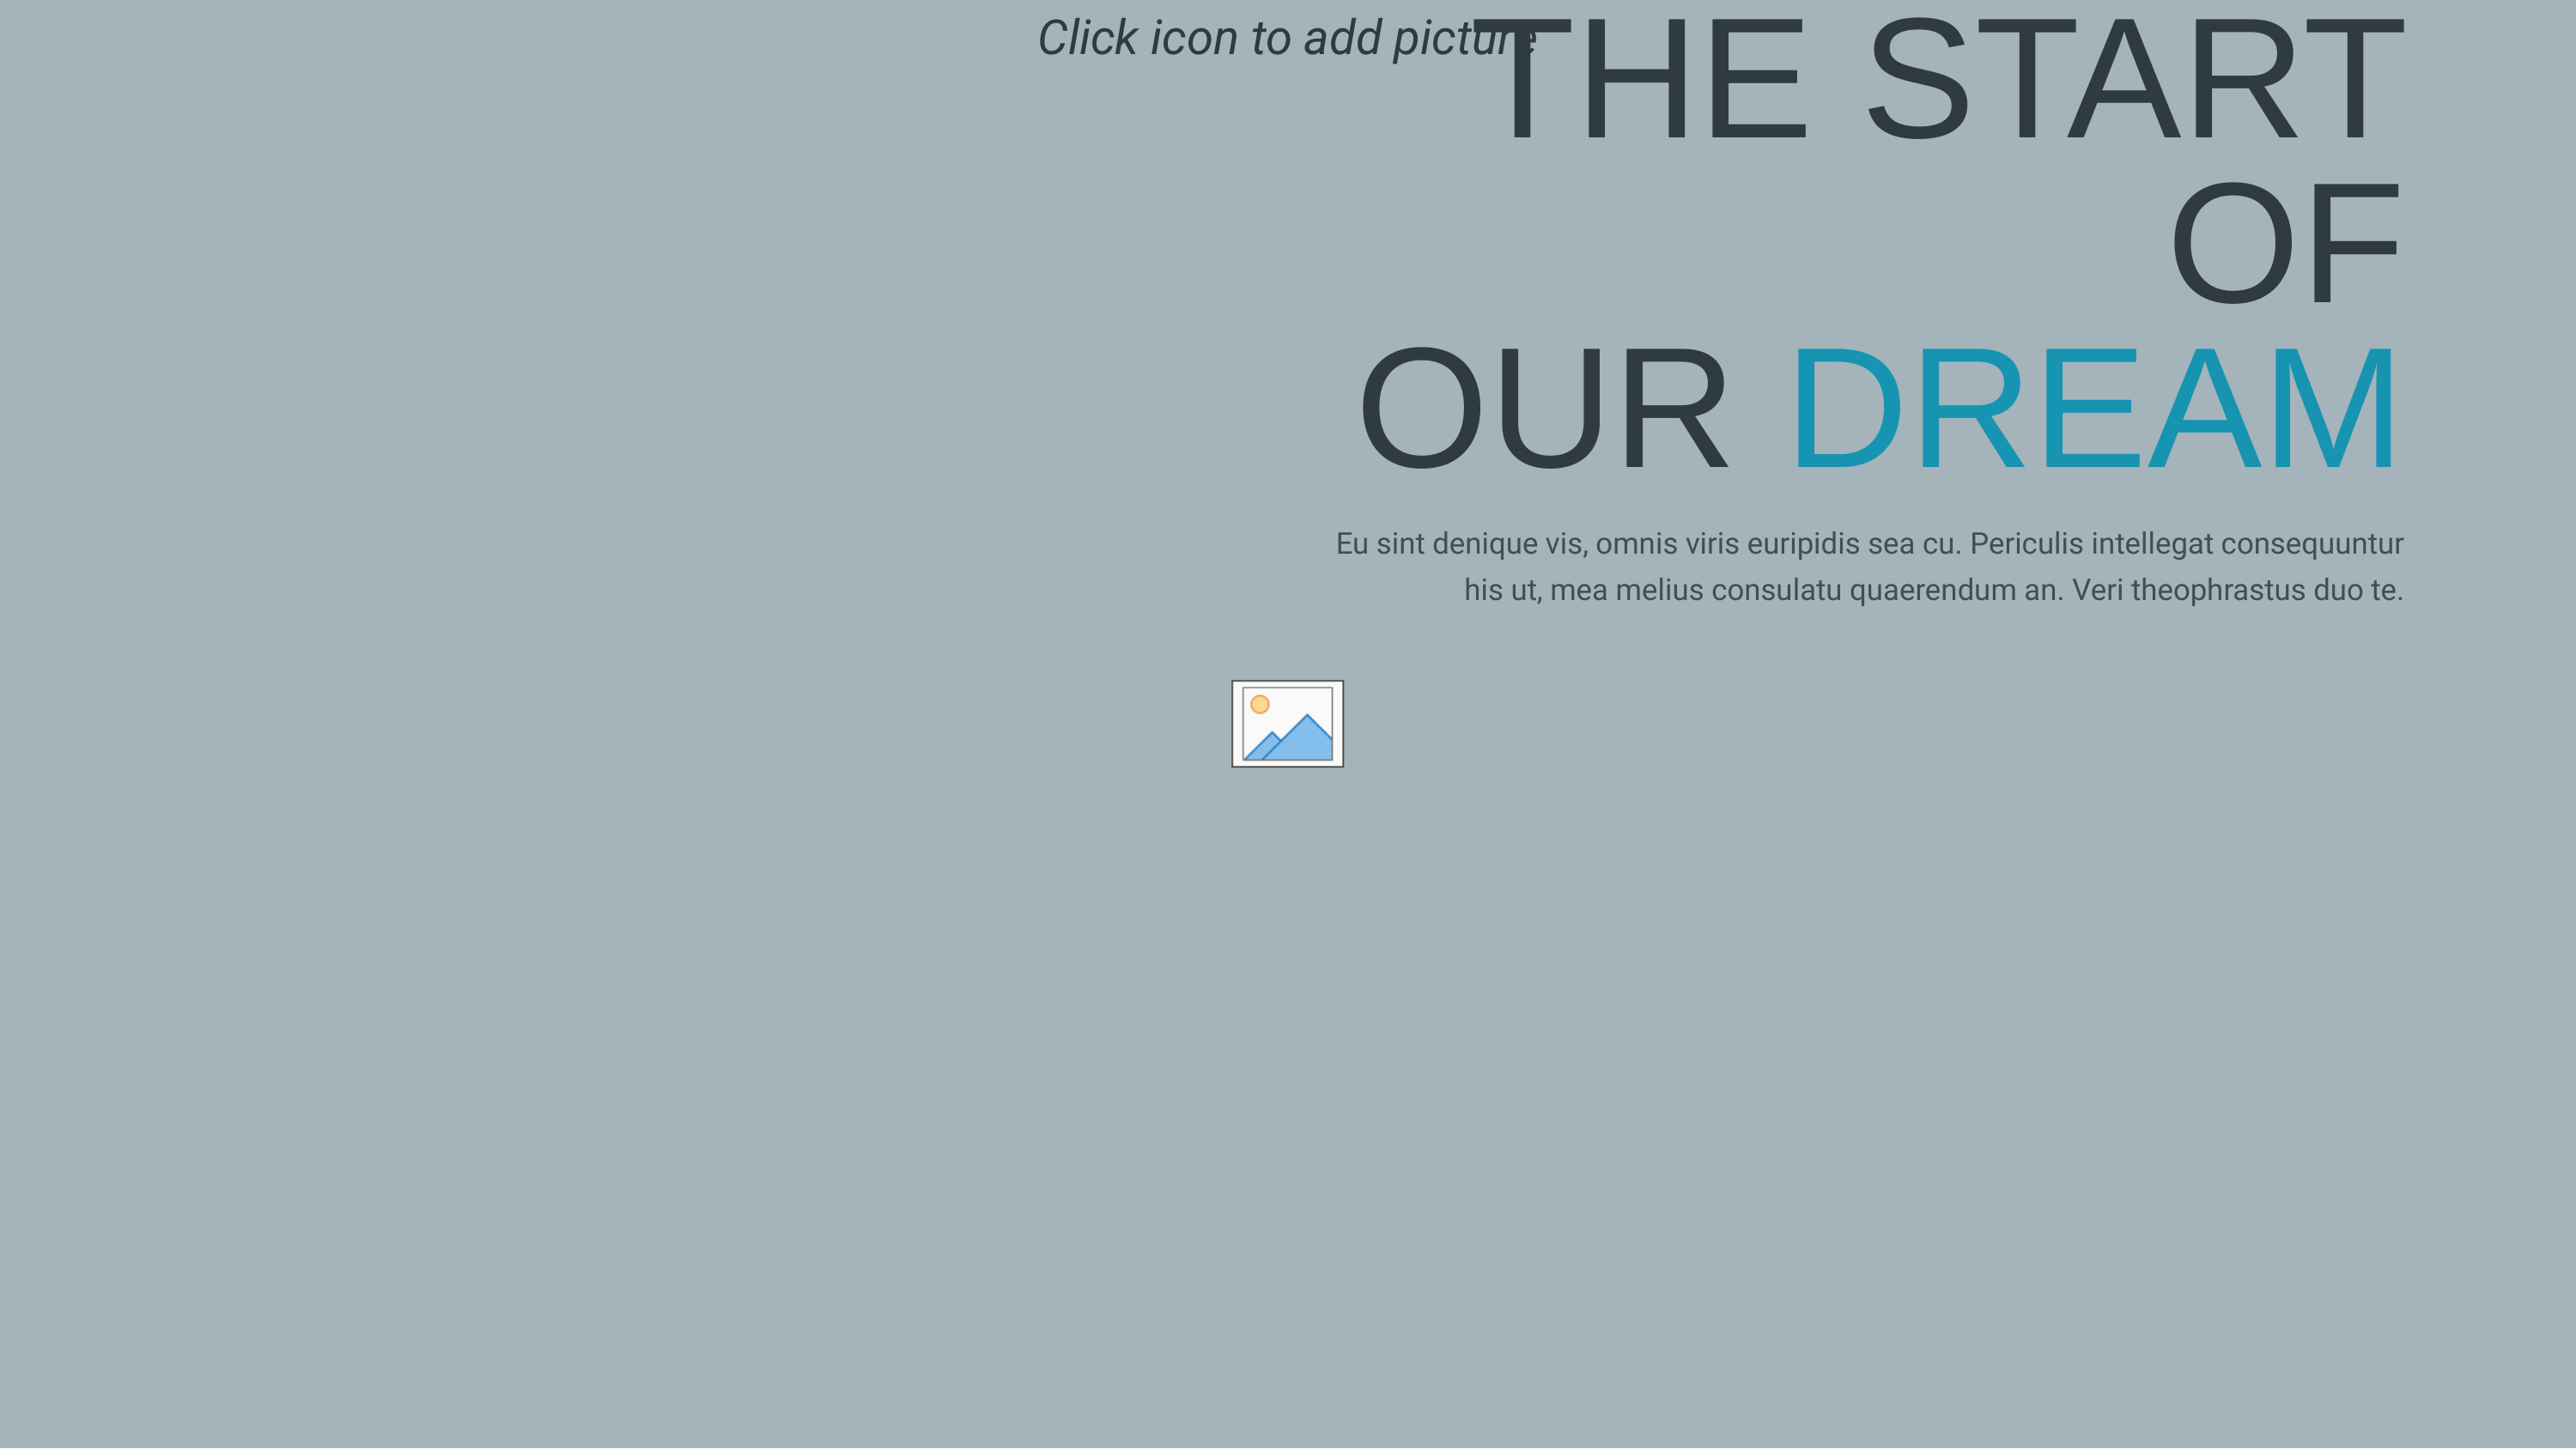

# THE START OF OUR DREAM
Eu sint denique vis, omnis viris euripidis sea cu. Periculis intellegat consequuntur his ut, mea melius consulatu quaerendum an. Veri theophrastus duo te.